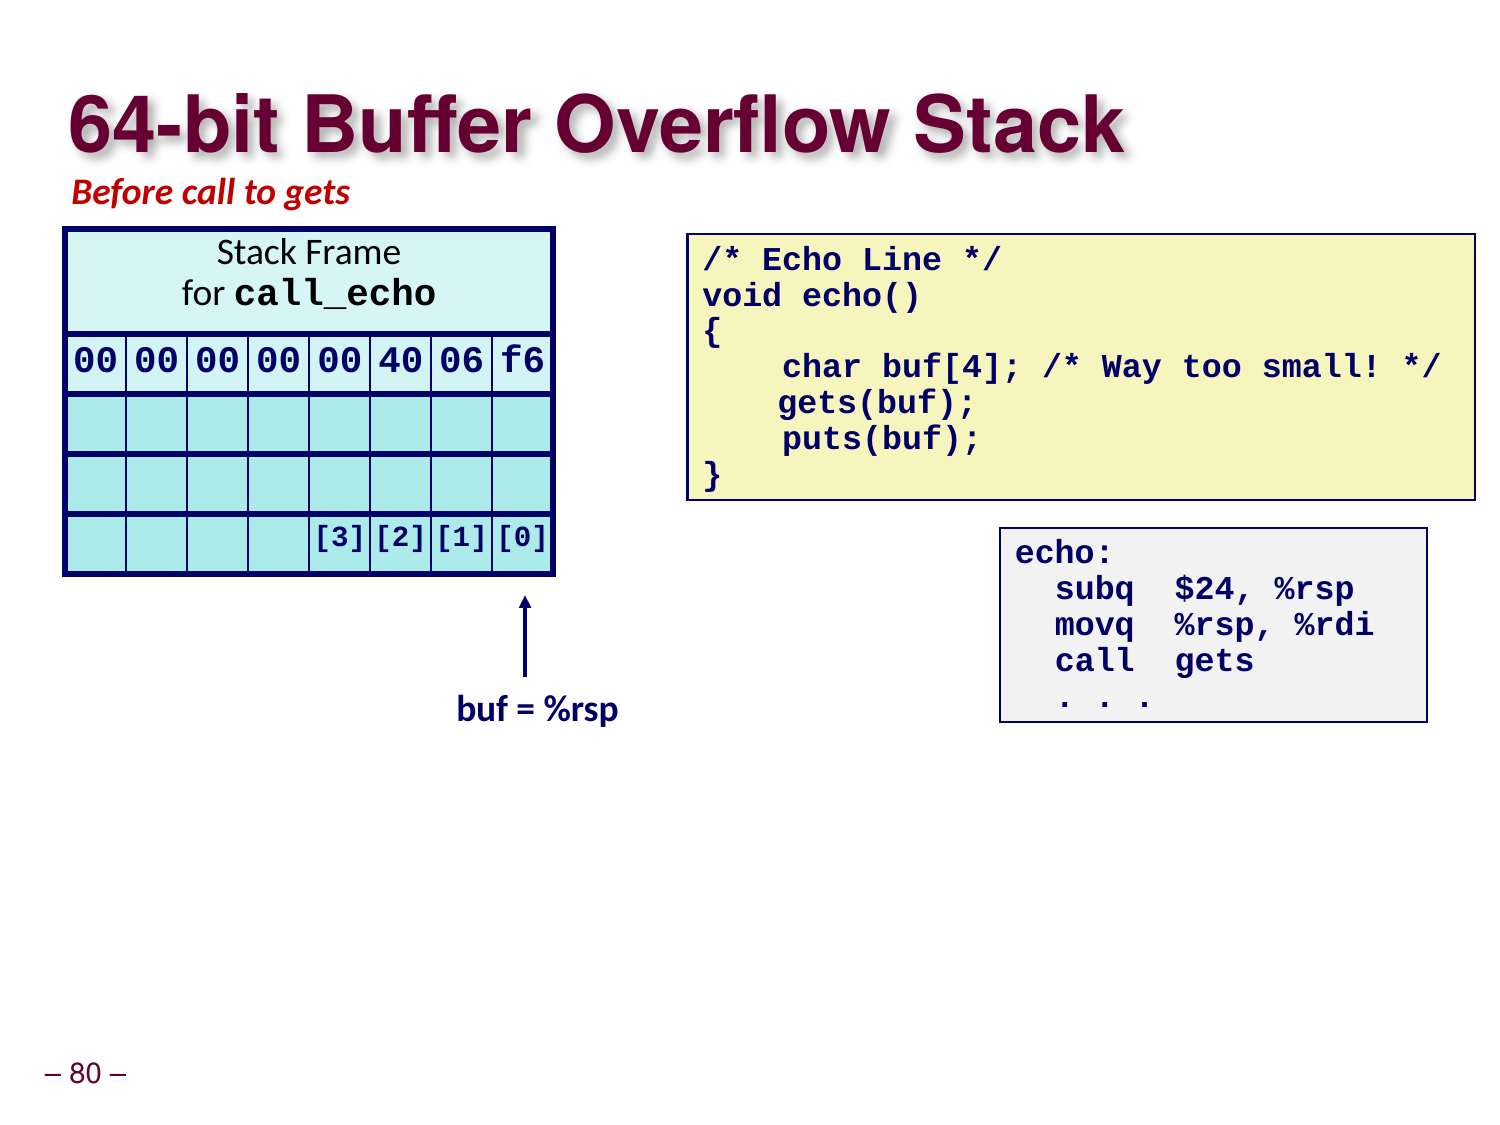

# 64-bit Buffer Overflow Stack
Before call to gets
| Stack Frame for call\_echo |  |  |  |  |  |  |  |
| --- | --- | --- | --- | --- | --- | --- | --- |
| 00 | 00 | 00 | 00 | 00 | 40 | 06 | f6 |
|  |  |  |  |  |  |  |  |
|  |  |  |  |  |  |  |  |
|  |  |  |  | [3] | [2] | [1] | [0] |
/* Echo Line */
void echo()
{
    char buf[4]; /* Way too small! */
	gets(buf);
    puts(buf);
}
echo:
  subq  $24, %rsp
  movq  %rsp, %rdi
  call  gets
  . . .
buf = %rsp